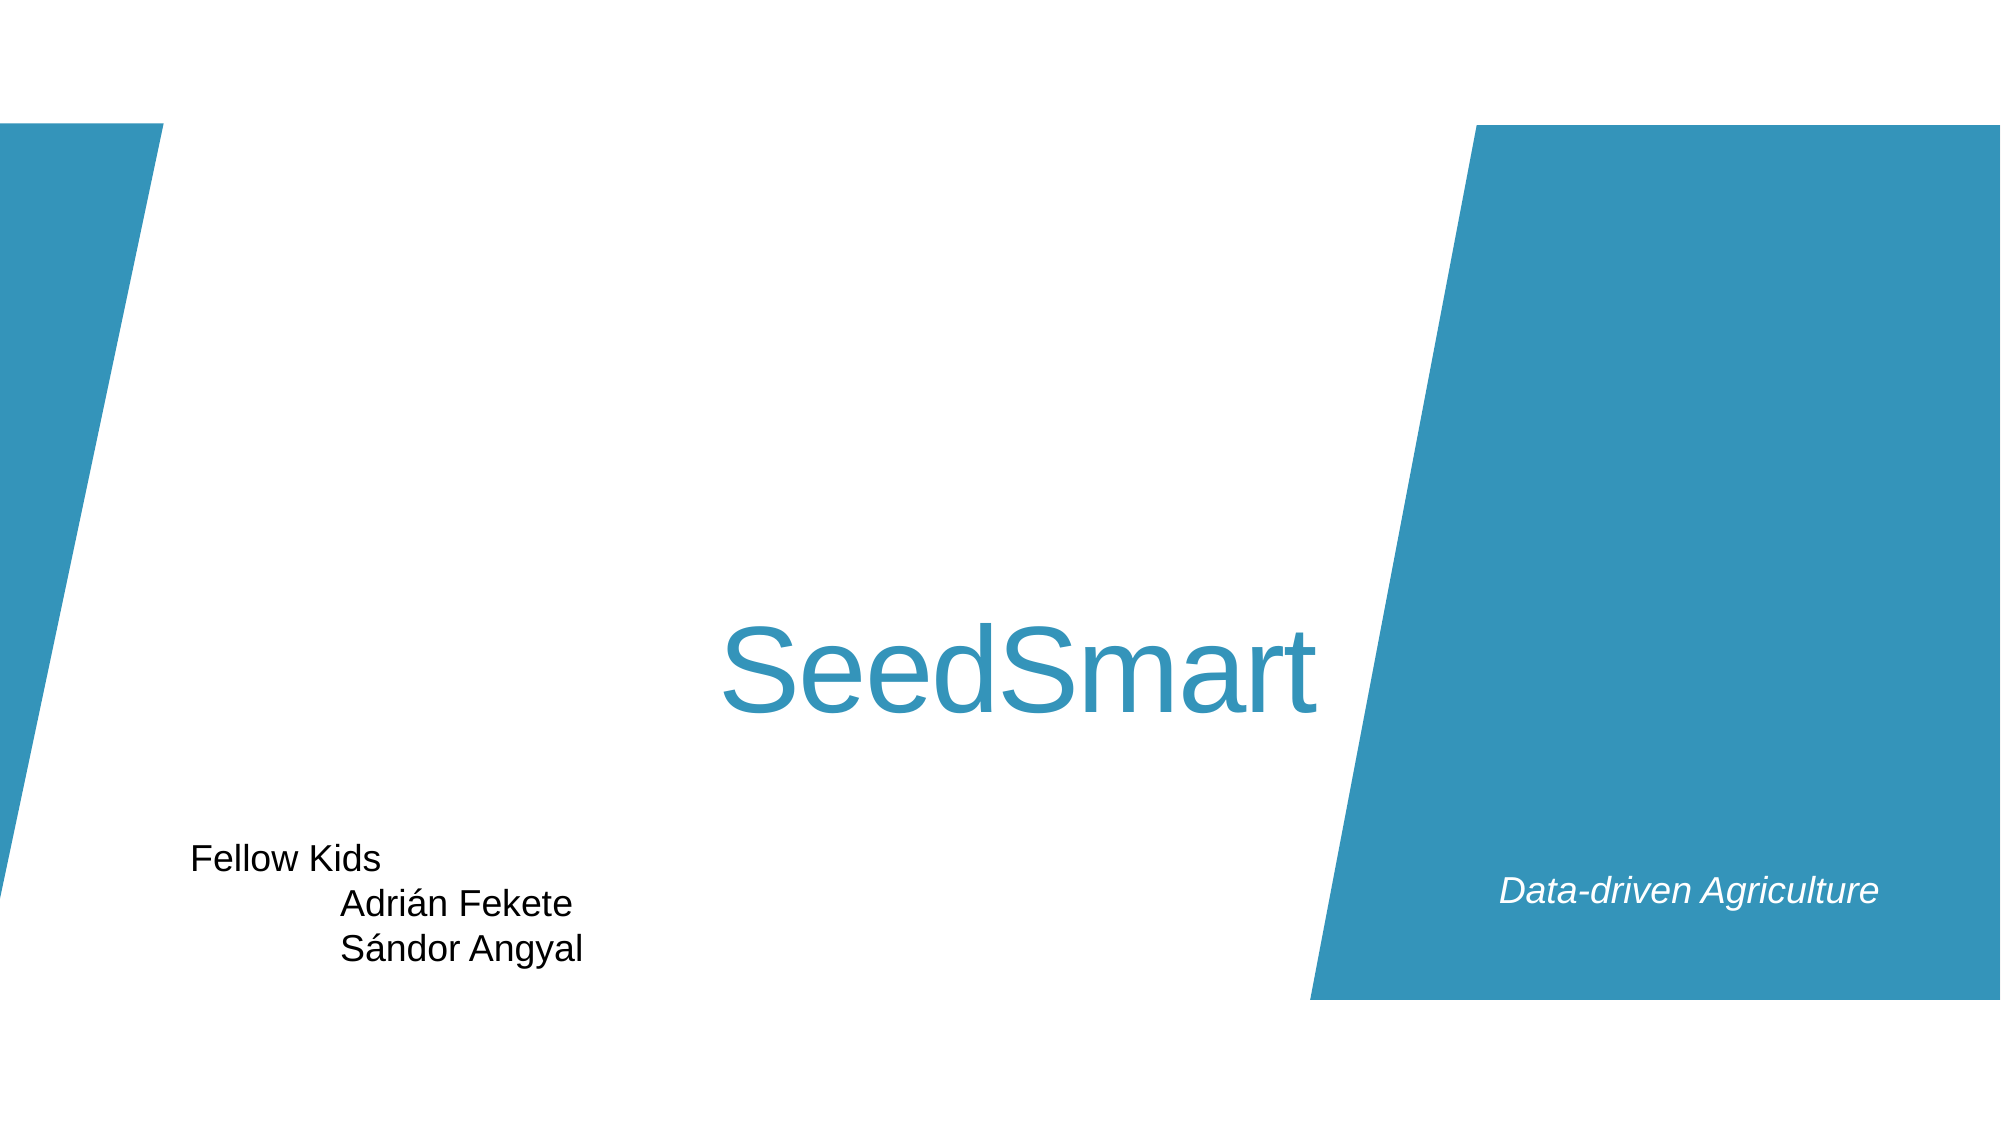

# SeedSmart
Fellow Kids
	Adrián Fekete
	Sándor Angyal
Data-driven Agriculture